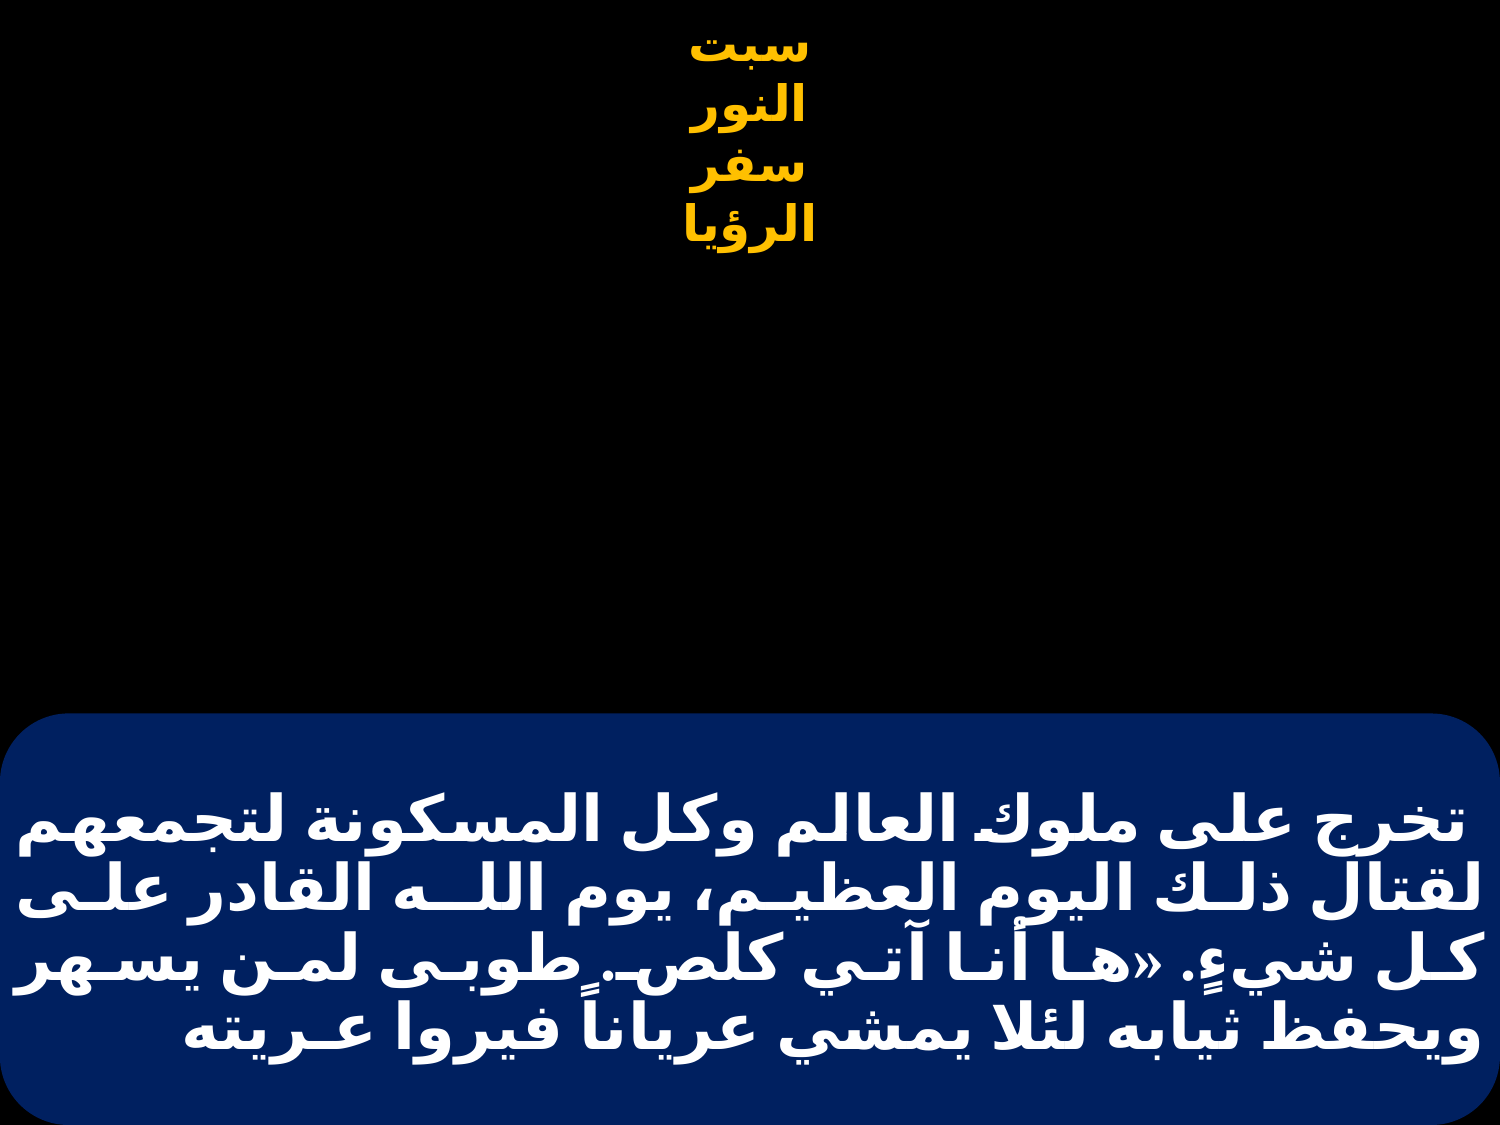

# تخرج على ملوك العالم وكل المسكونة لتجمعهم لقتال ذلك اليوم العظيم، يوم اللـه القادر على كل شيءٍ. «ها أنا آتي كلص. طوبى لمن يسهر ويحفظ ثيابه لئلا يمشي عرياناً فيروا عـريته